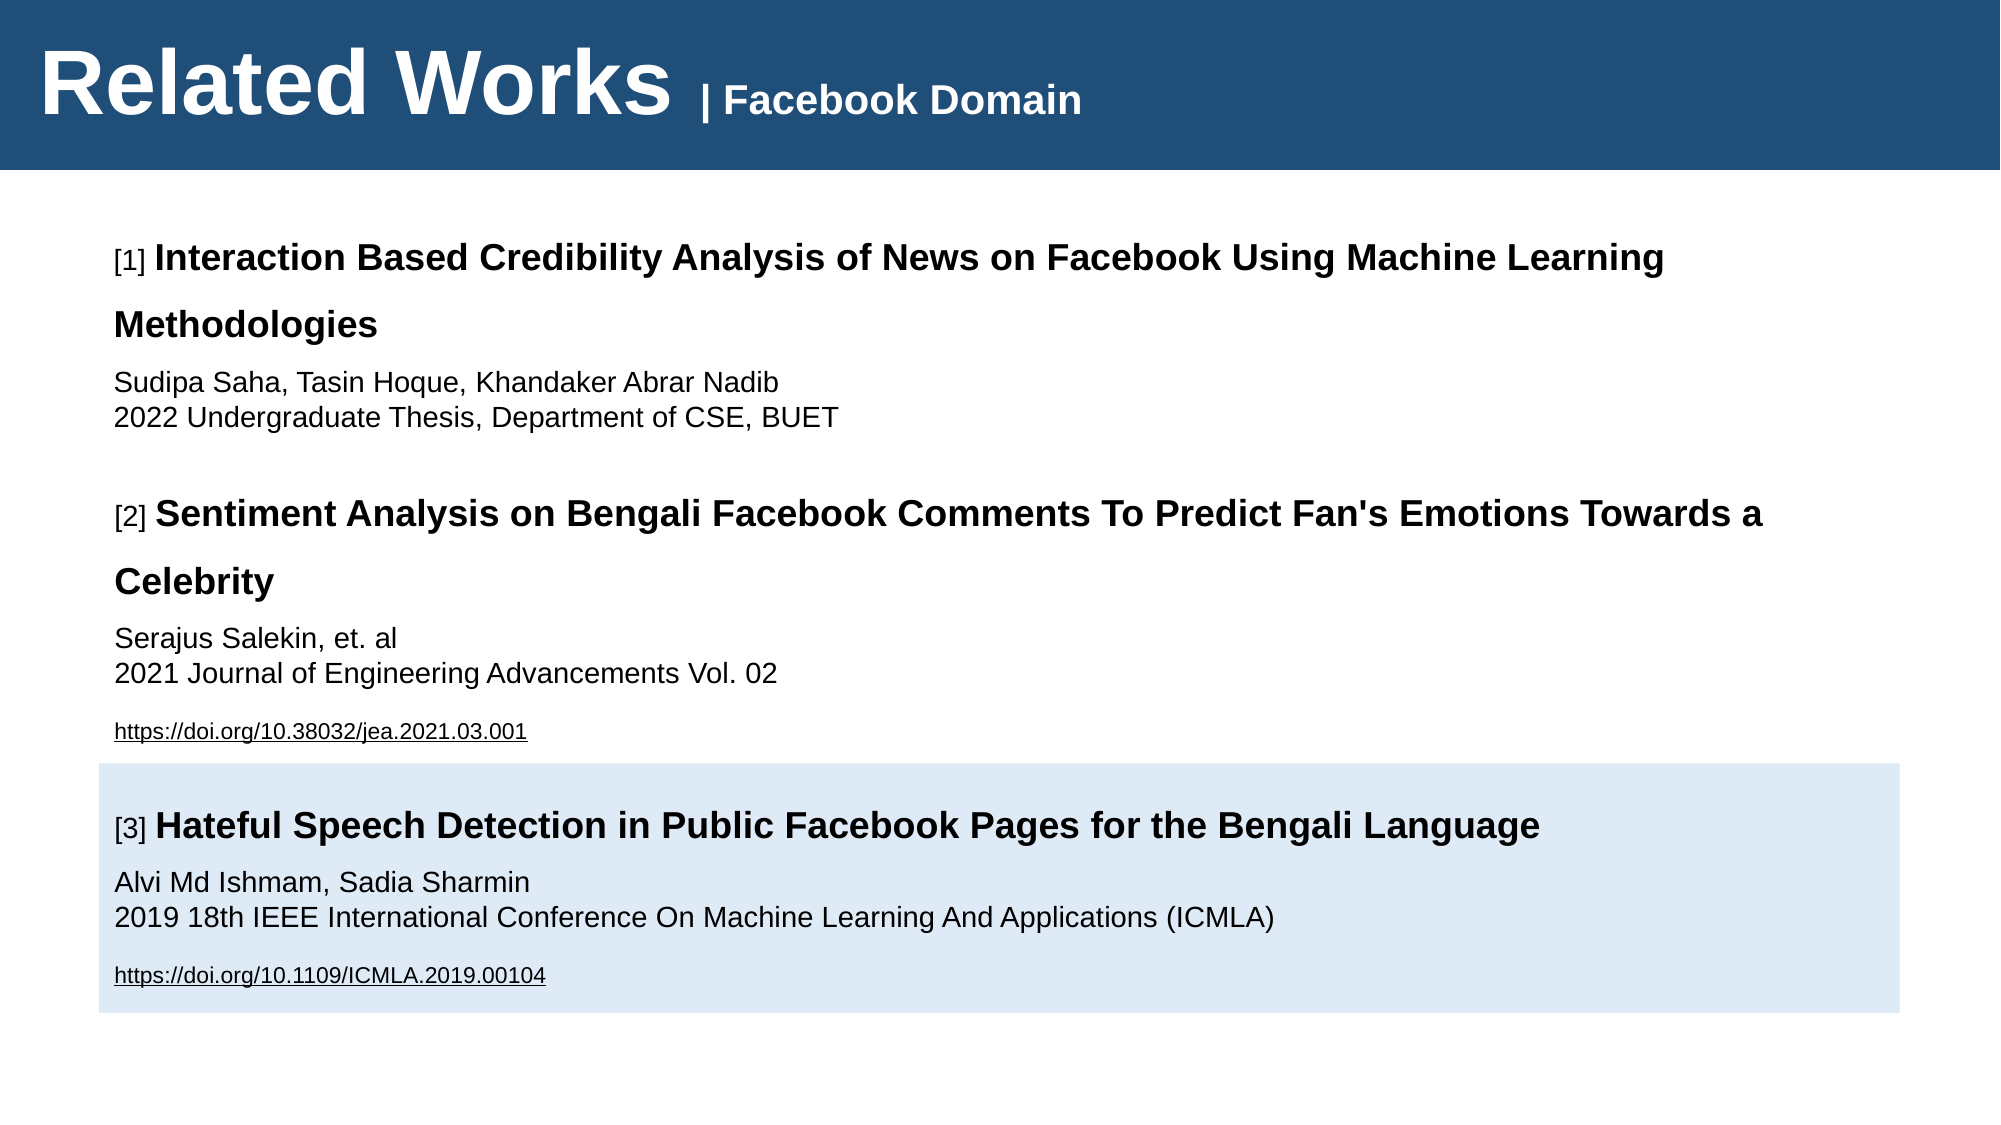

# Related Works | Facebook Domain
[1] Interaction Based Credibility Analysis of News on Facebook Using Machine Learning Methodologies
Sudipa Saha, Tasin Hoque, Khandaker Abrar Nadib
2022 Undergraduate Thesis, Department of CSE, BUET
[2] Sentiment Analysis on Bengali Facebook Comments To Predict Fan's Emotions Towards a Celebrity
Serajus Salekin, et. al
2021 Journal of Engineering Advancements Vol. 02

https://doi.org/10.38032/jea.2021.03.001

[3] Hateful Speech Detection in Public Facebook Pages for the Bengali Language
Alvi Md Ishmam, Sadia Sharmin
2019 18th IEEE International Conference On Machine Learning And Applications (ICMLA)

https://doi.org/10.1109/ICMLA.2019.00104